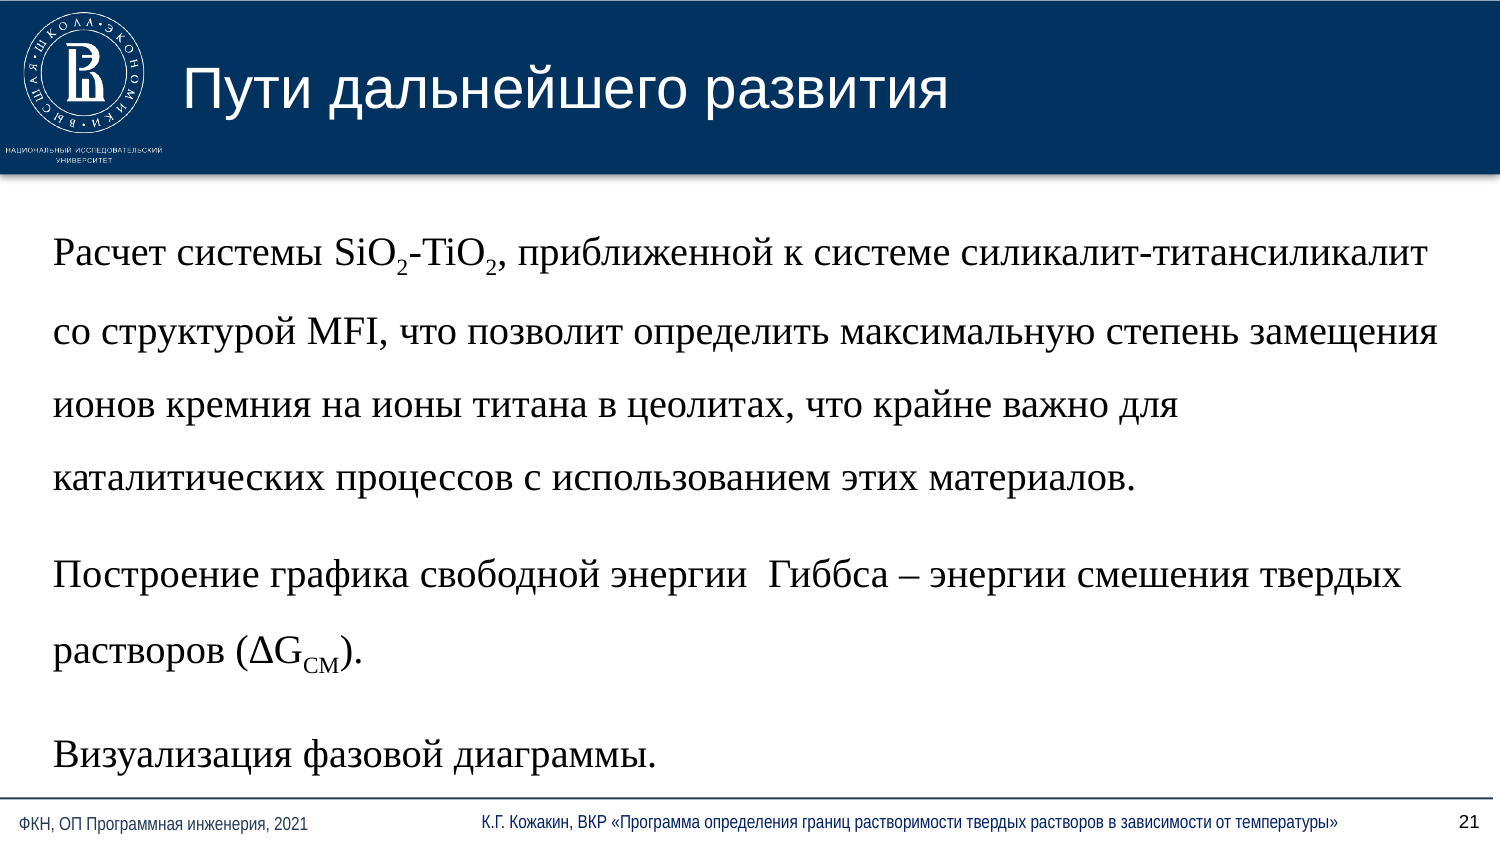

# Пути дальнейшего развития
Расчет системы SiO2-TiO2, приближенной к системе силикалит-титансиликалит со структурой MFI, что позволит определить максимальную степень замещения ионов кремния на ионы титана в цеолитах, что крайне важно для каталитических процессов с использованием этих материалов.
Построение графика свободной энергии  Гиббса – энергии смешения твердых растворов (∆GСМ).
Визуализация фазовой диаграммы.

21
К.Г. Кожакин, ВКР «Программа определения границ растворимости твердых растворов в зависимости от температуры»